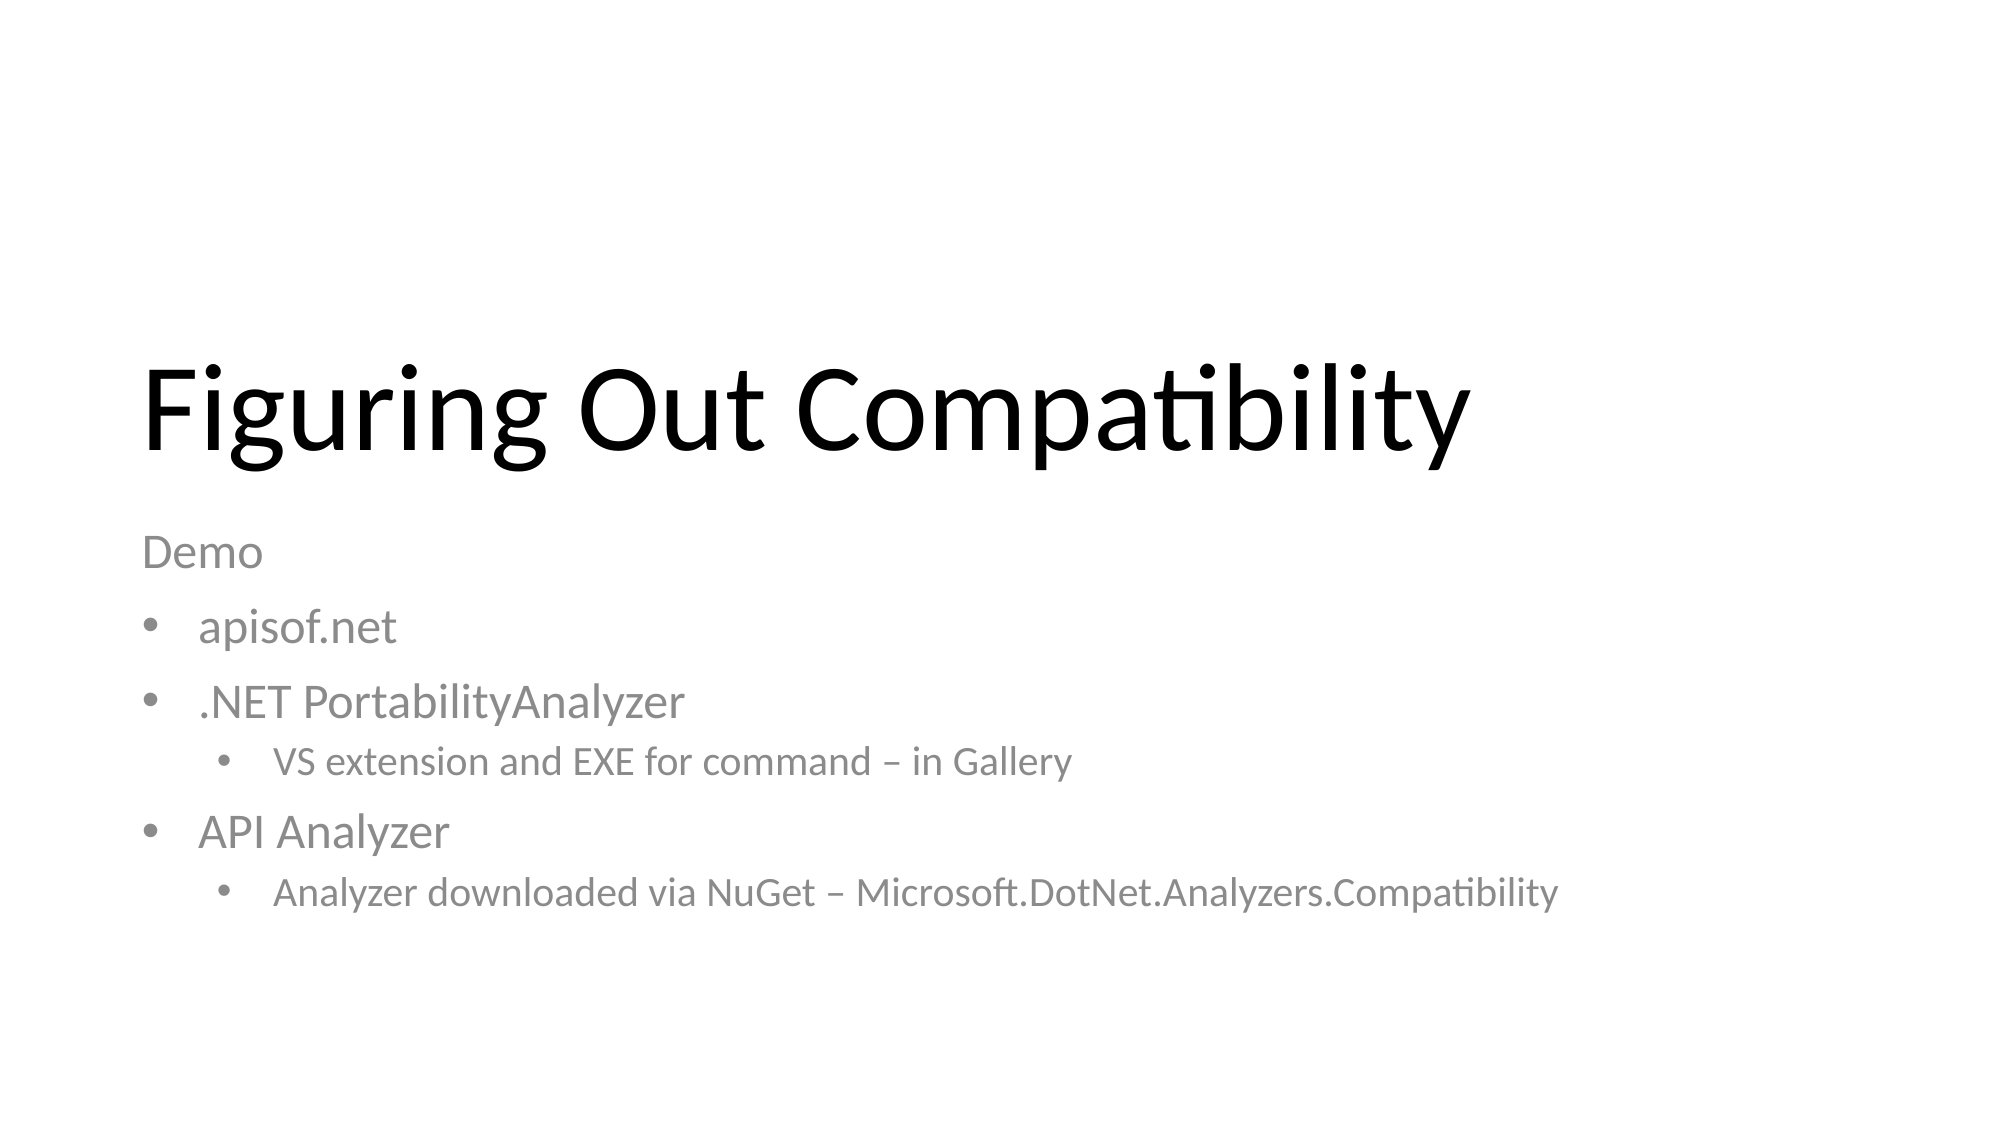

# Figuring Out Compatibility
Demo
apisof.net
.NET PortabilityAnalyzer
VS extension and EXE for command – in Gallery
API Analyzer
Analyzer downloaded via NuGet – Microsoft.DotNet.Analyzers.Compatibility